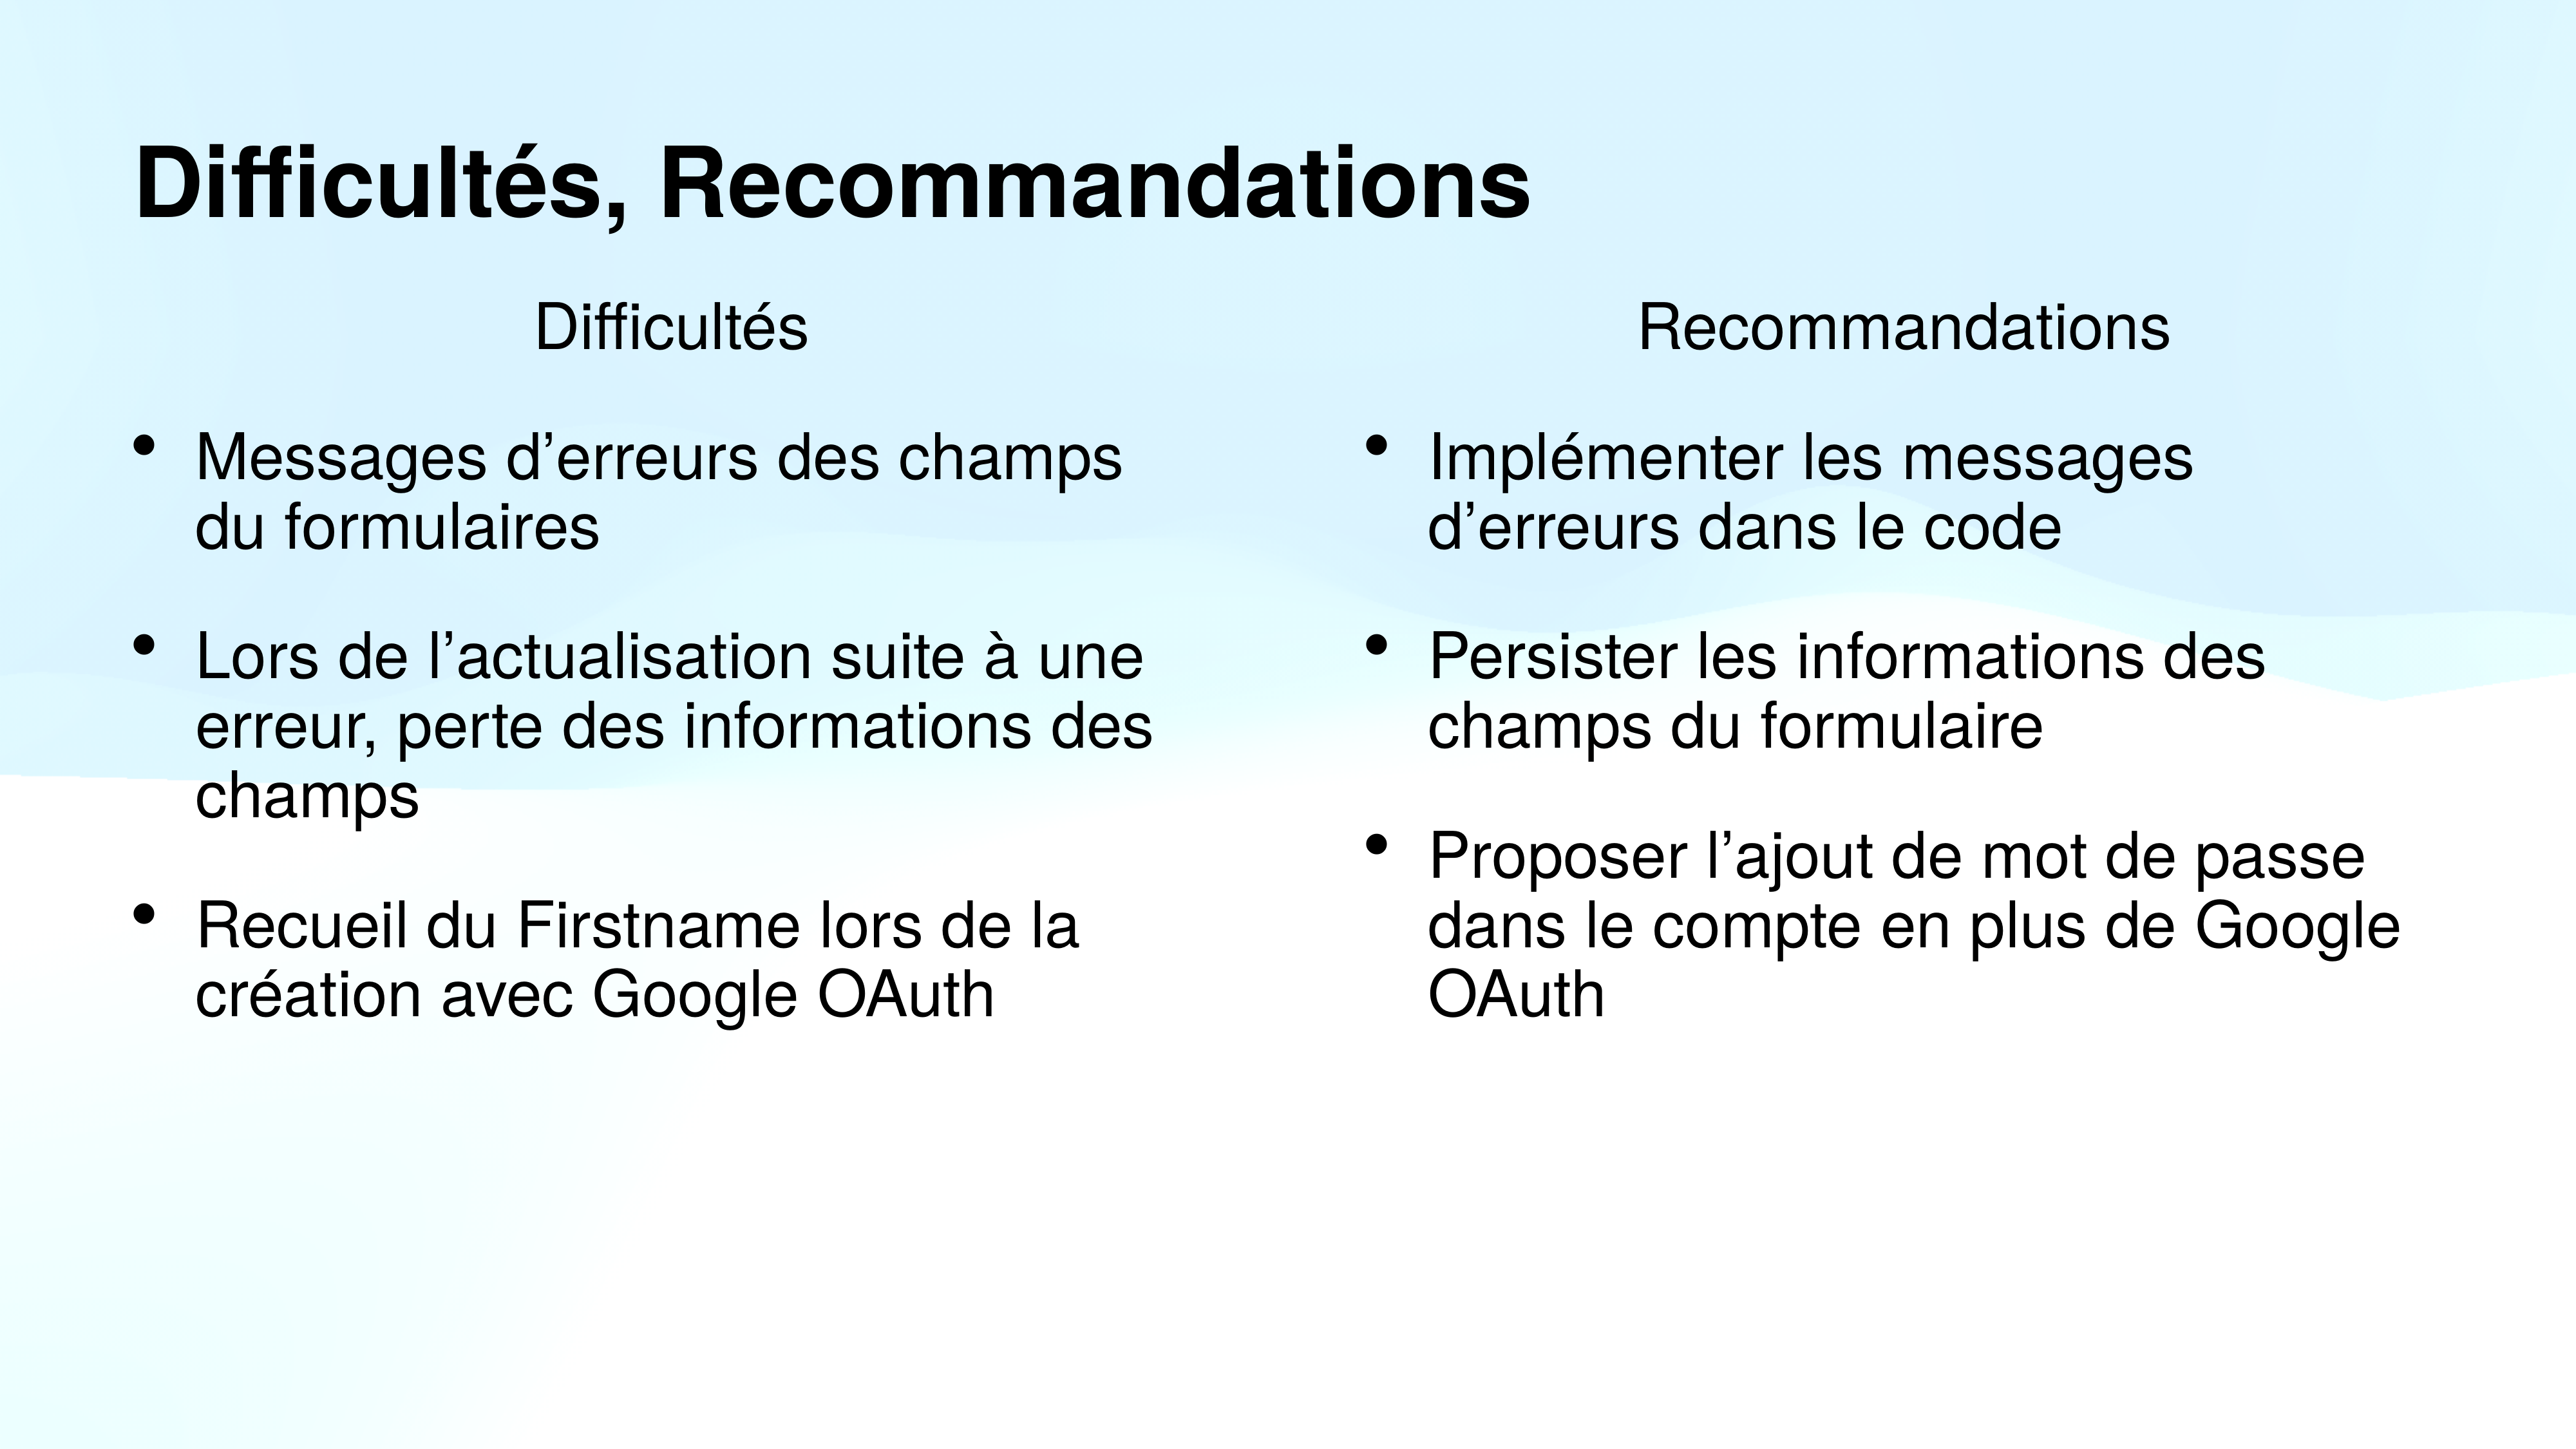

# Difficultés, Recommandations
Difficultés
Messages d’erreurs des champs du formulaires
Lors de l’actualisation suite à une erreur, perte des informations des champs
Recueil du Firstname lors de la création avec Google OAuth
Recommandations
Implémenter les messages d’erreurs dans le code
Persister les informations des champs du formulaire
Proposer l’ajout de mot de passe dans le compte en plus de Google OAuth